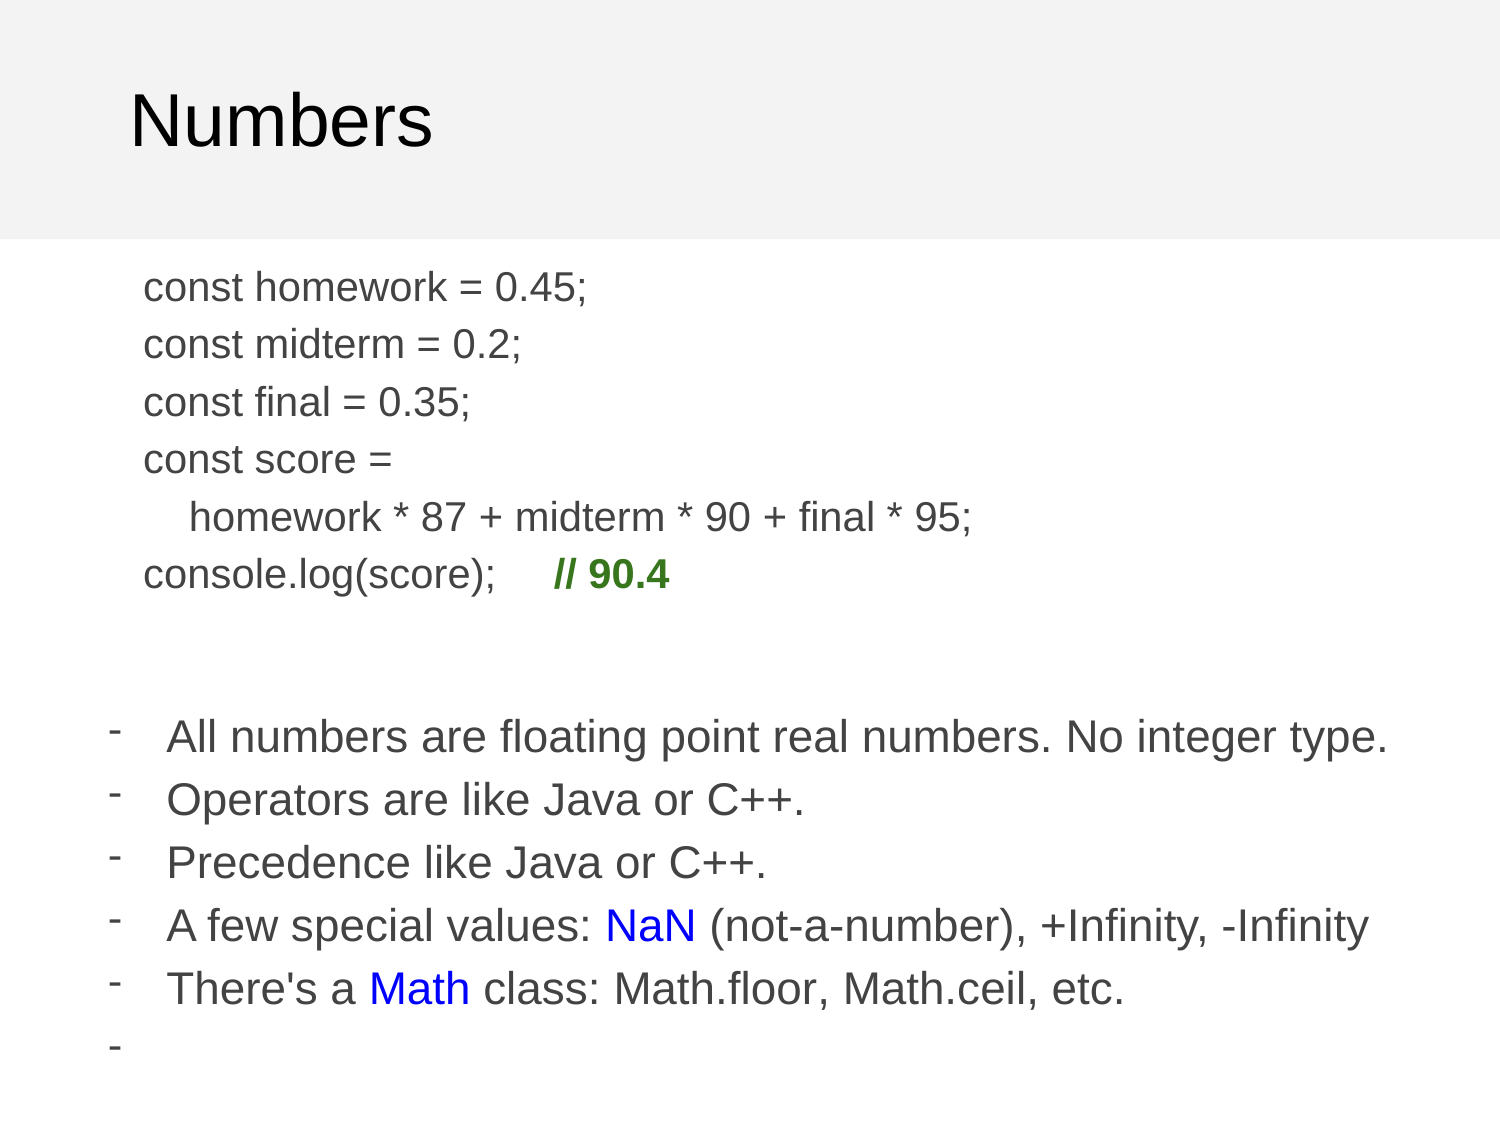

Numbers
const homework = 0.45;
const midterm = 0.2;
const final = 0.35;
const score =
    homework * 87 + midterm * 90 + final * 95;
console.log(score);     // 90.4
All numbers are floating point real numbers. No integer type.
Operators are like Java or C++.
Precedence like Java or C++.
A few special values: NaN (not-a-number), +Infinity, -Infinity
There's a Math class: Math.floor, Math.ceil, etc.